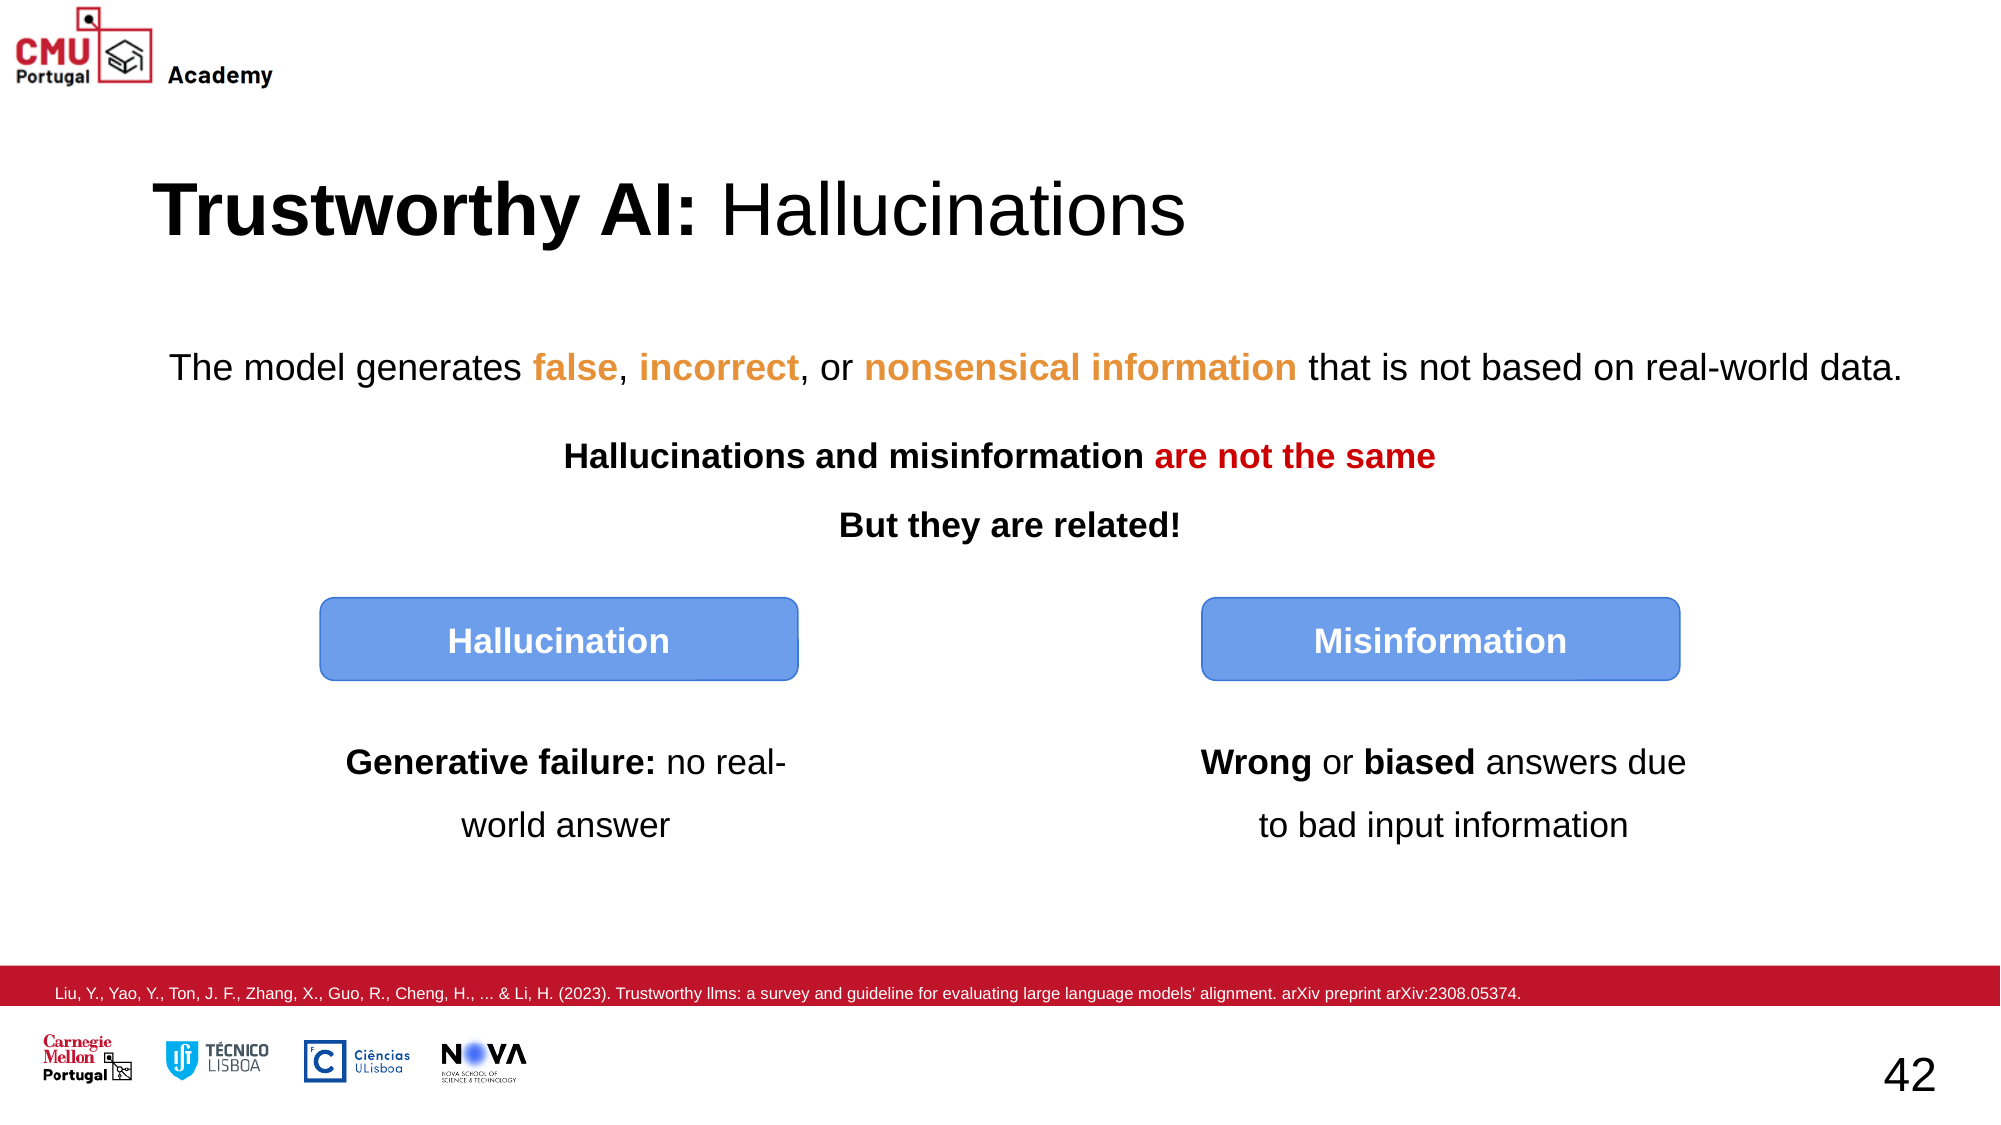

# Trustworthy AI: Hallucinations
The model generates false, incorrect, or nonsensical information that is not based on real-world data.
Hallucinations and misinformation are not the same
But they are related!
Hallucination
Misinformation
Generative failure: no real-world answer
Wrong or biased answers due to bad input information
Liu, Y., Yao, Y., Ton, J. F., Zhang, X., Guo, R., Cheng, H., ... & Li, H. (2023). Trustworthy llms: a survey and guideline for evaluating large language models' alignment. arXiv preprint arXiv:2308.05374.

42